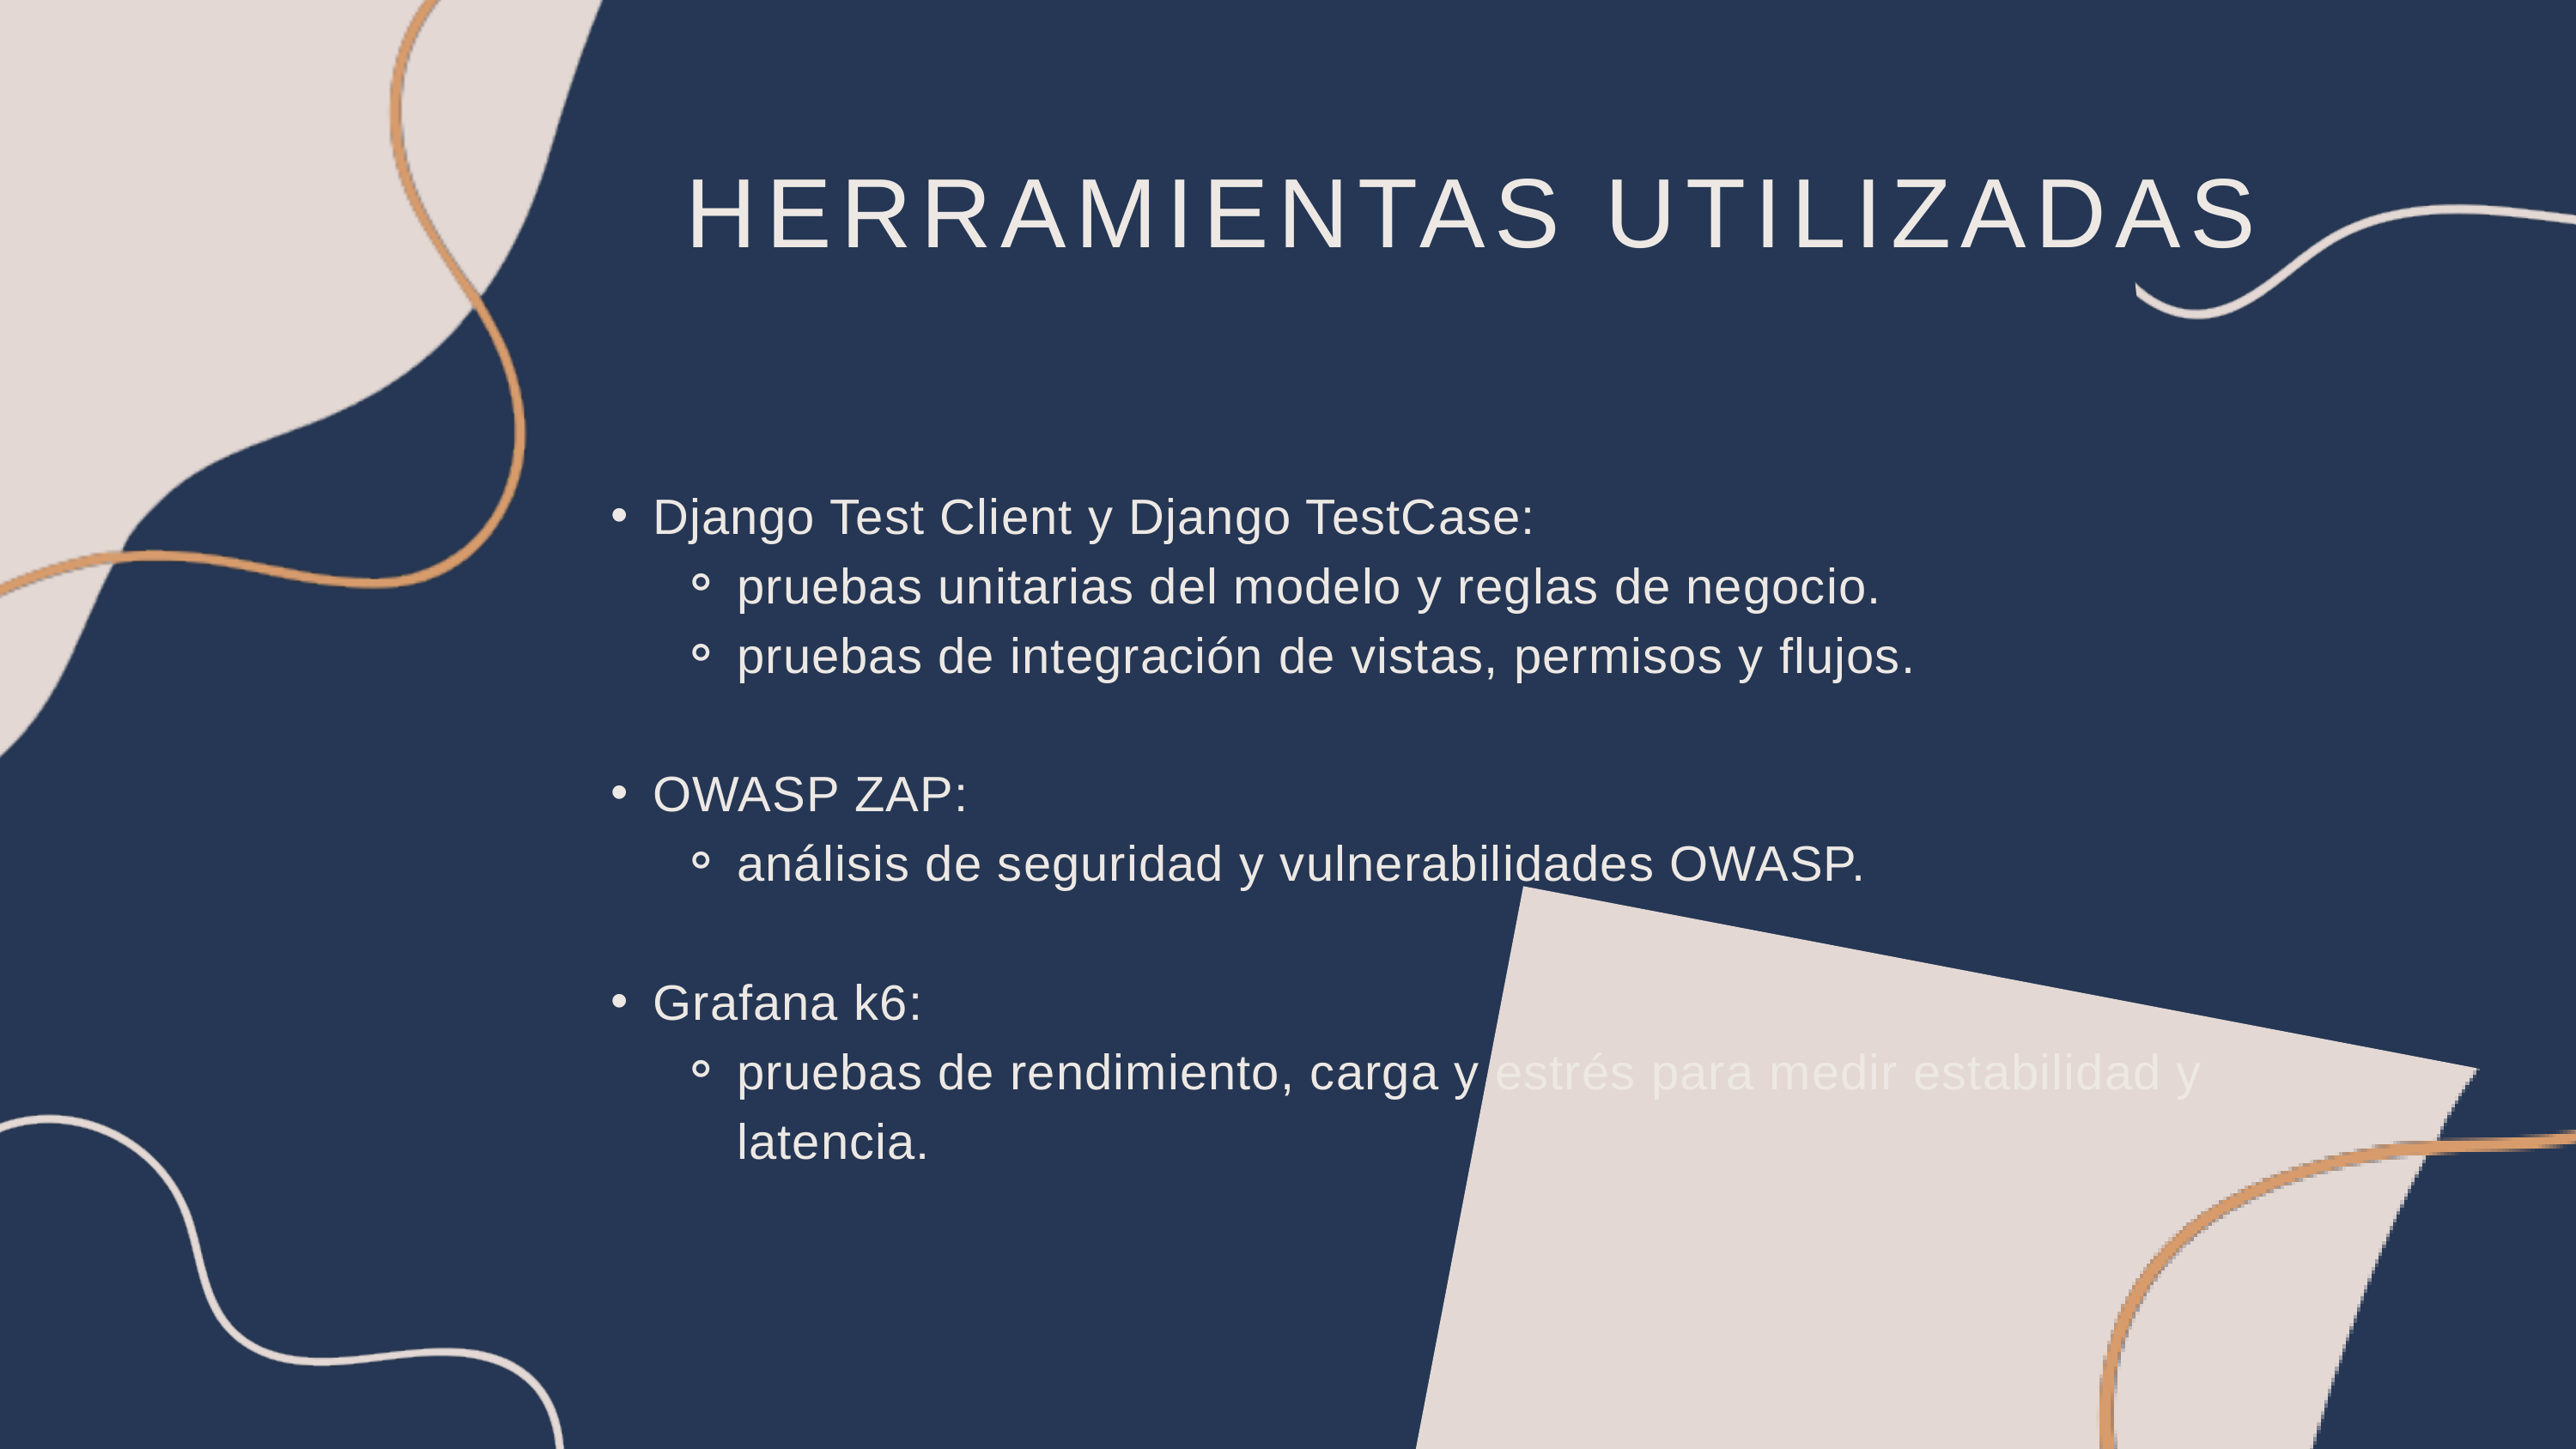

HERRAMIENTAS UTILIZADAS
Django Test Client y Django TestCase:
pruebas unitarias del modelo y reglas de negocio.
pruebas de integración de vistas, permisos y flujos.

OWASP ZAP:
análisis de seguridad y vulnerabilidades OWASP.

Grafana k6:
pruebas de rendimiento, carga y estrés para medir estabilidad y latencia.